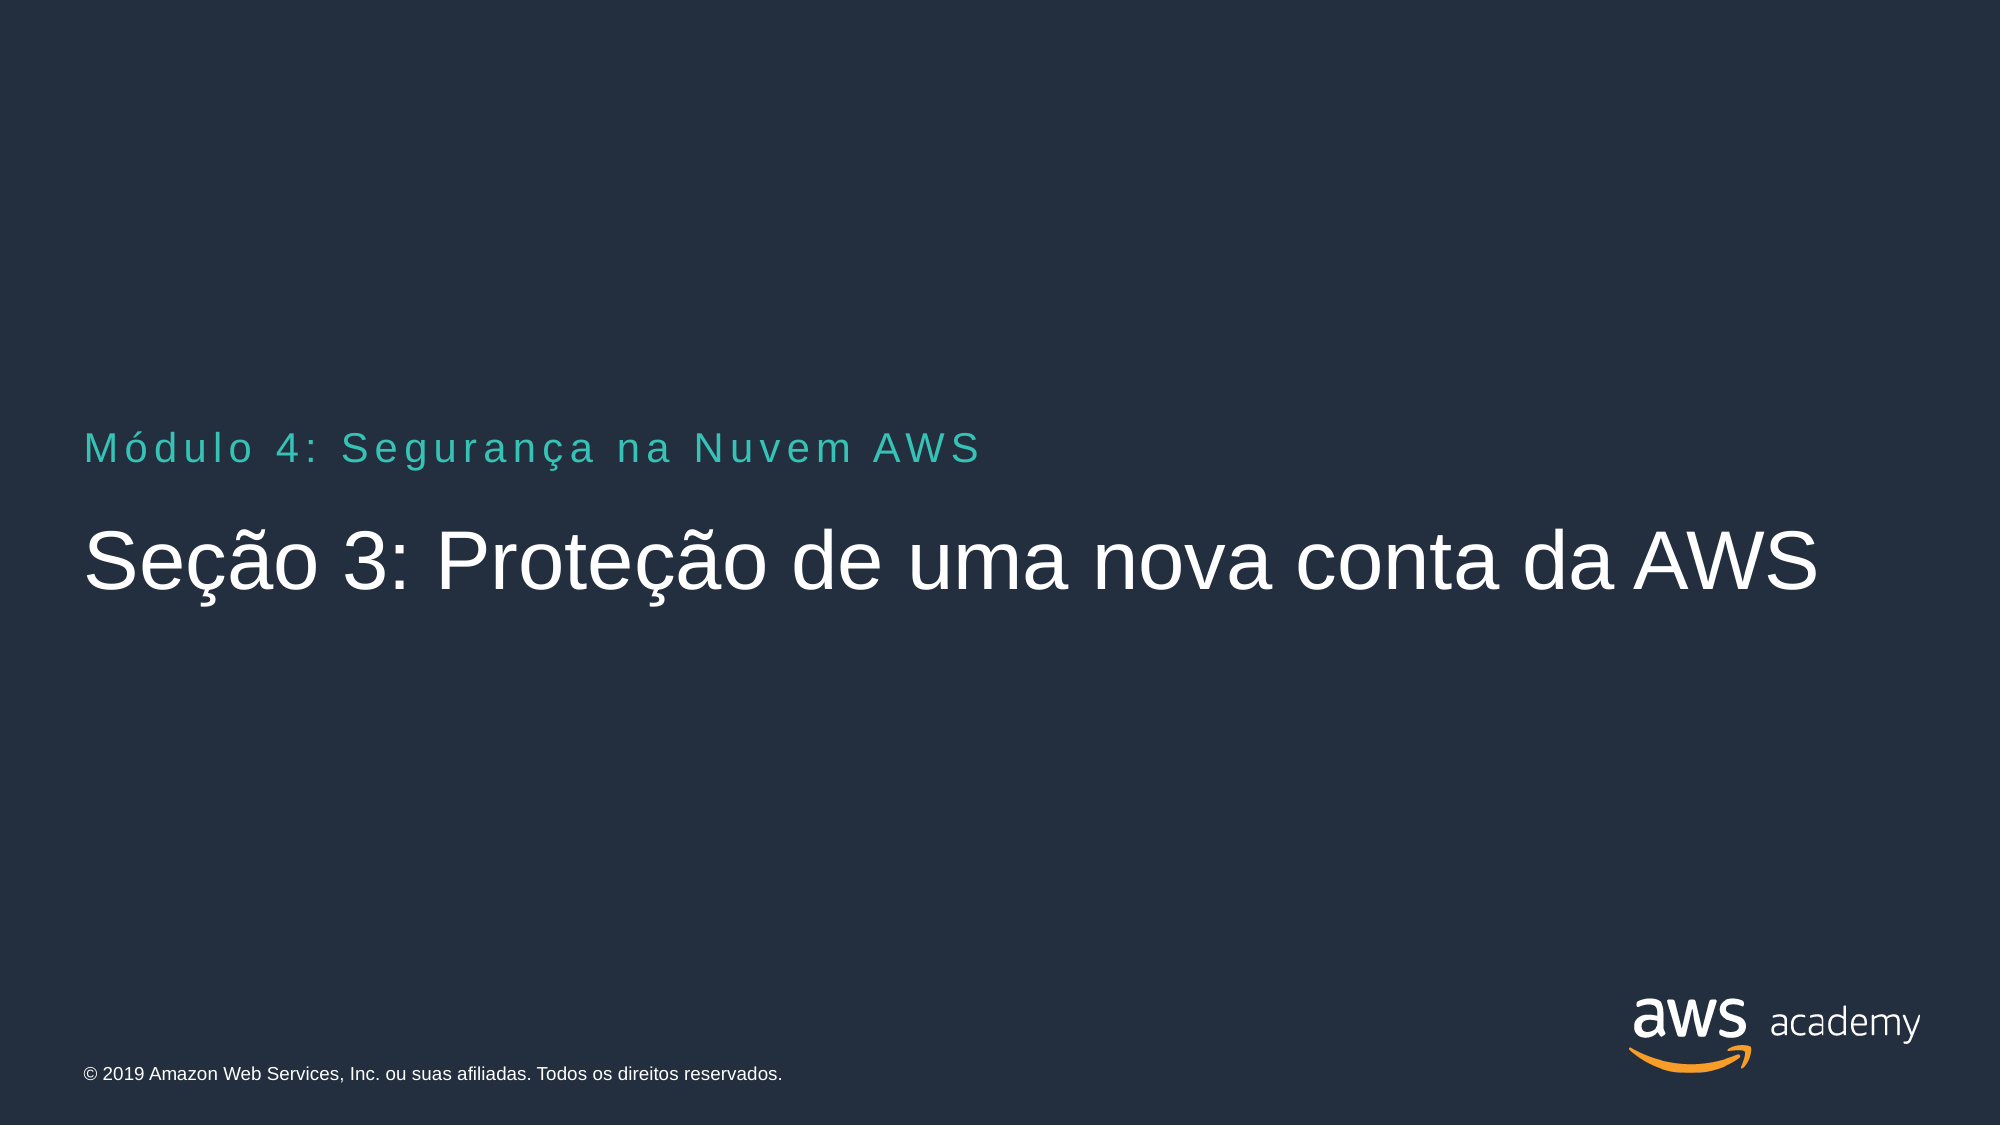

Módulo 4: Segurança na Nuvem AWS

# Seção 3: Proteção de uma nova conta da AWS
© 2019 Amazon Web Services, Inc. ou suas afiliadas. Todos os direitos reservados.